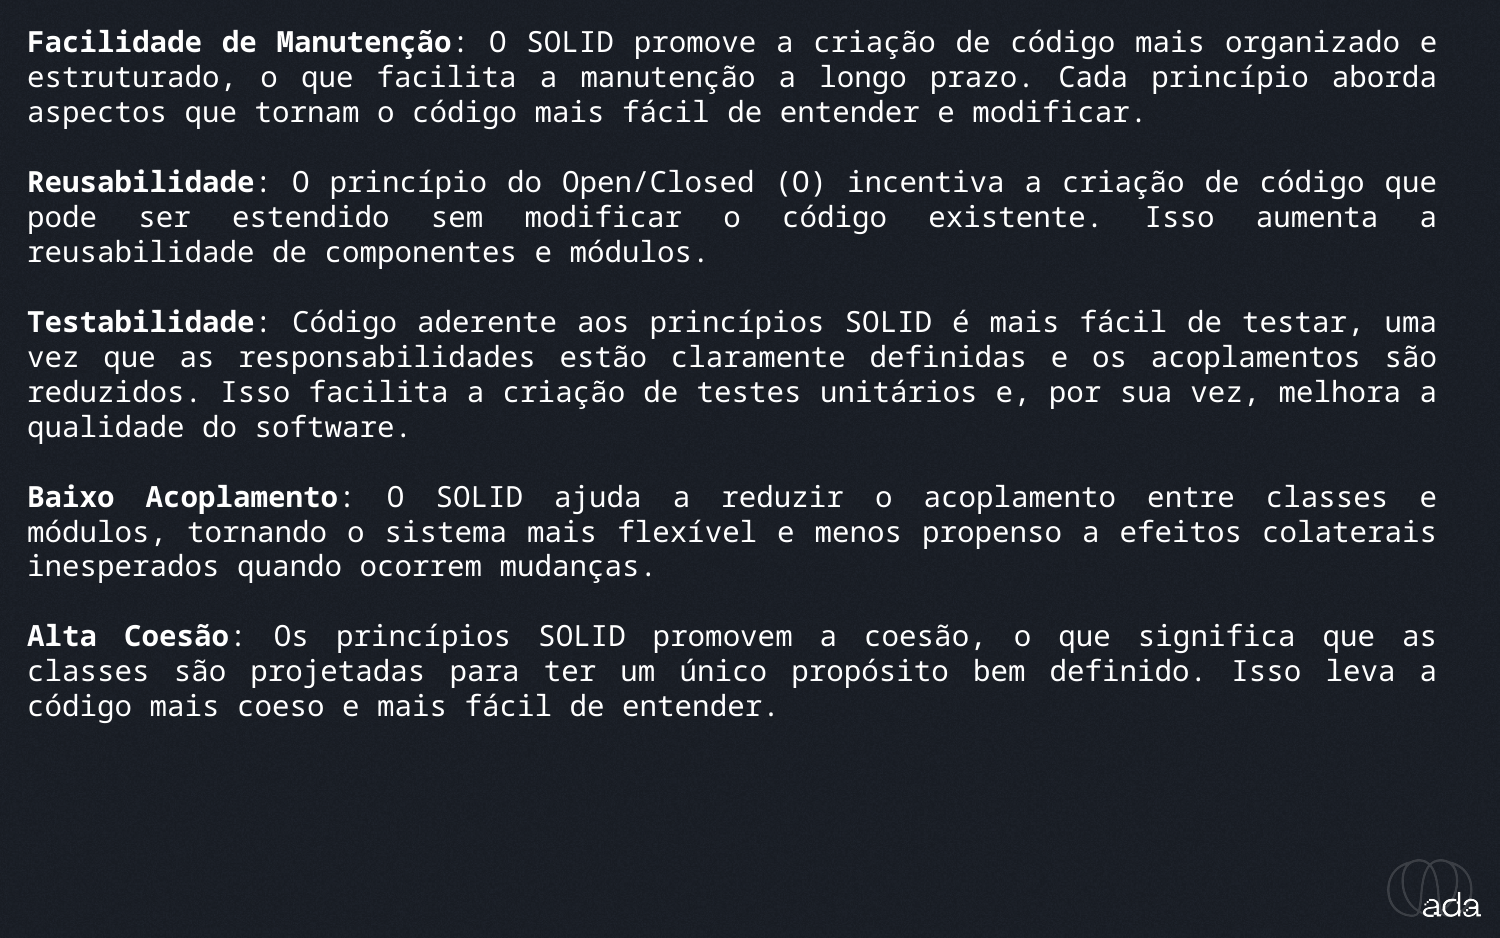

_benefícios do SOLID
Facilidade de Manutenção: O SOLID promove a criação de código mais organizado e estruturado, o que facilita a manutenção a longo prazo. Cada princípio aborda aspectos que tornam o código mais fácil de entender e modificar.

Reusabilidade: O princípio do Open/Closed (O) incentiva a criação de código que pode ser estendido sem modificar o código existente. Isso aumenta a reusabilidade de componentes e módulos.

Testabilidade: Código aderente aos princípios SOLID é mais fácil de testar, uma vez que as responsabilidades estão claramente definidas e os acoplamentos são reduzidos. Isso facilita a criação de testes unitários e, por sua vez, melhora a qualidade do software.

Baixo Acoplamento: O SOLID ajuda a reduzir o acoplamento entre classes e módulos, tornando o sistema mais flexível e menos propenso a efeitos colaterais inesperados quando ocorrem mudanças.

Alta Coesão: Os princípios SOLID promovem a coesão, o que significa que as classes são projetadas para ter um único propósito bem definido. Isso leva a código mais coeso e mais fácil de entender.